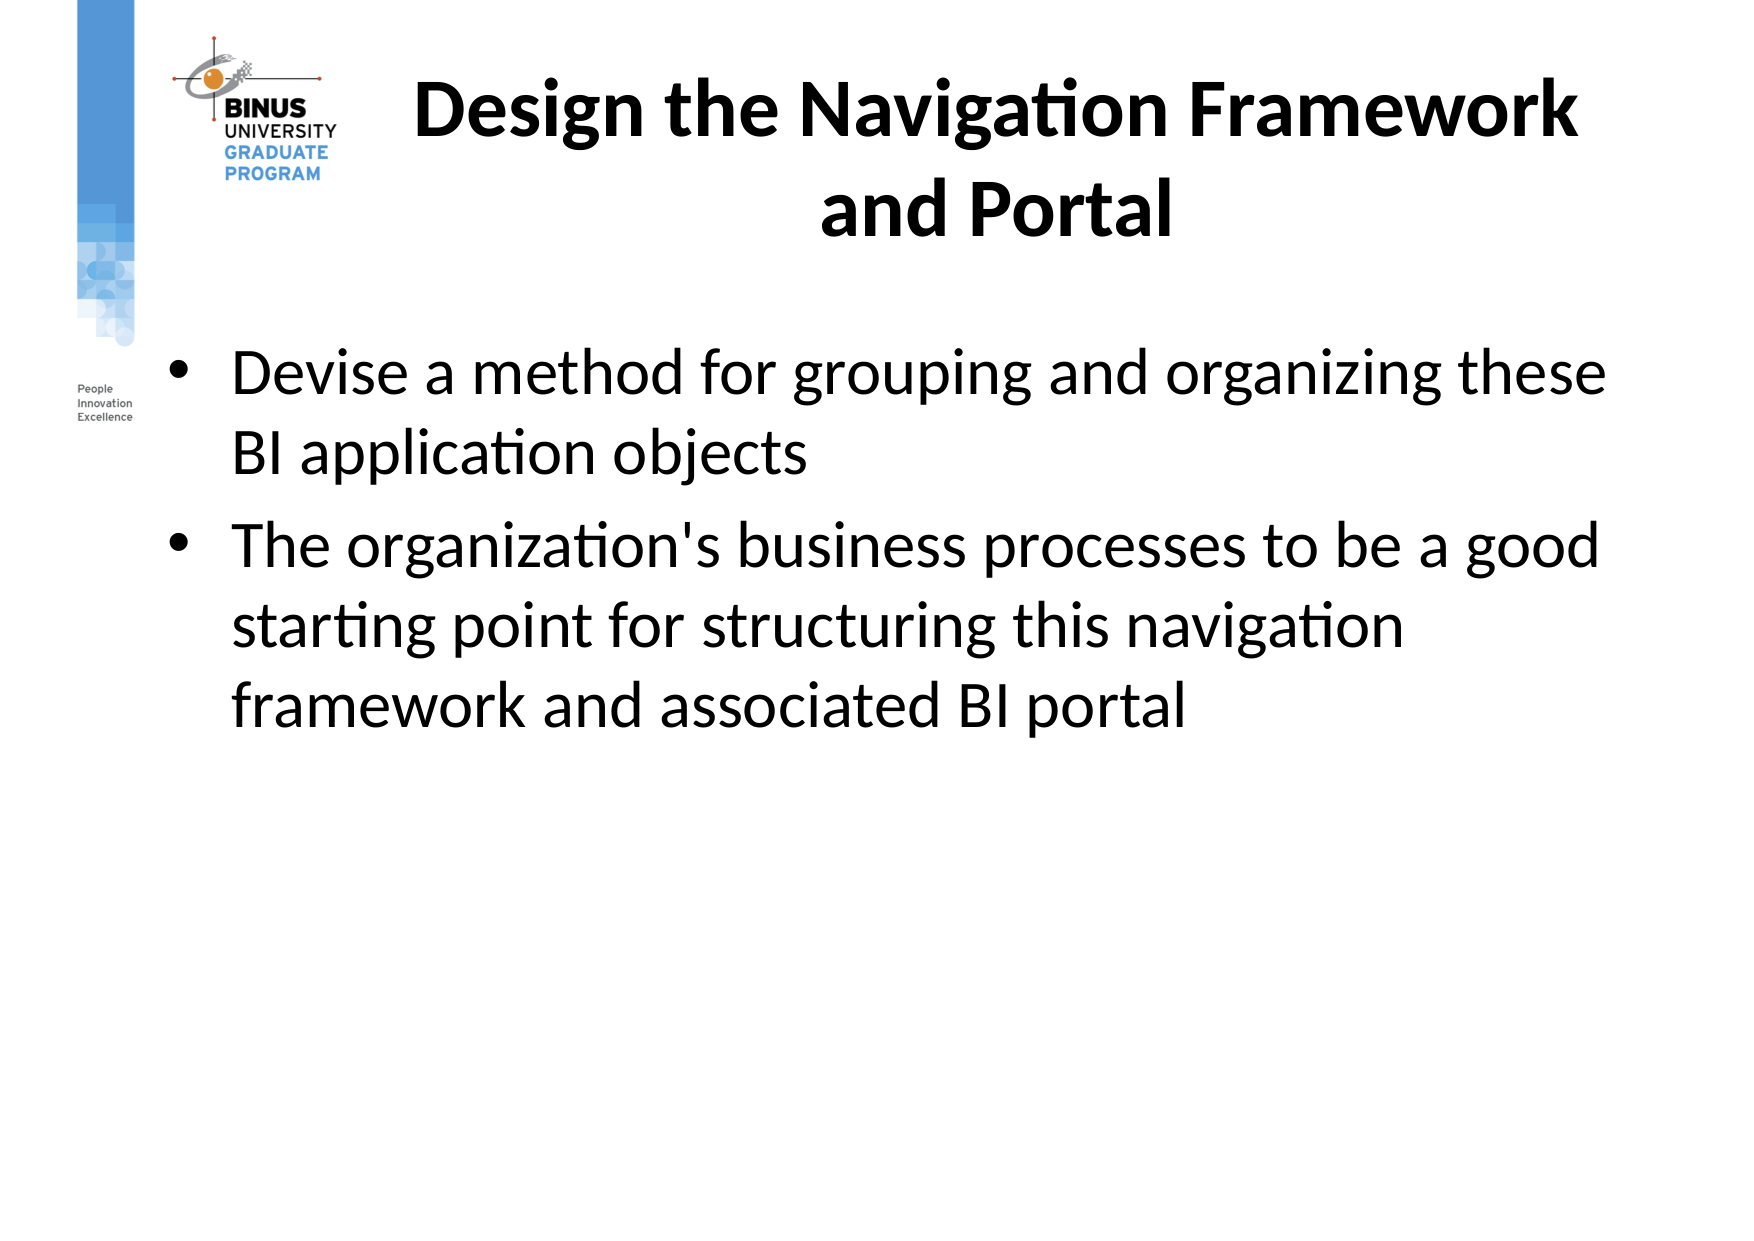

# Design the Navigation Framework and Portal
Devise a method for grouping and organizing these BI application objects
The organization's business processes to be a good starting point for structuring this navigation framework and associated BI portal